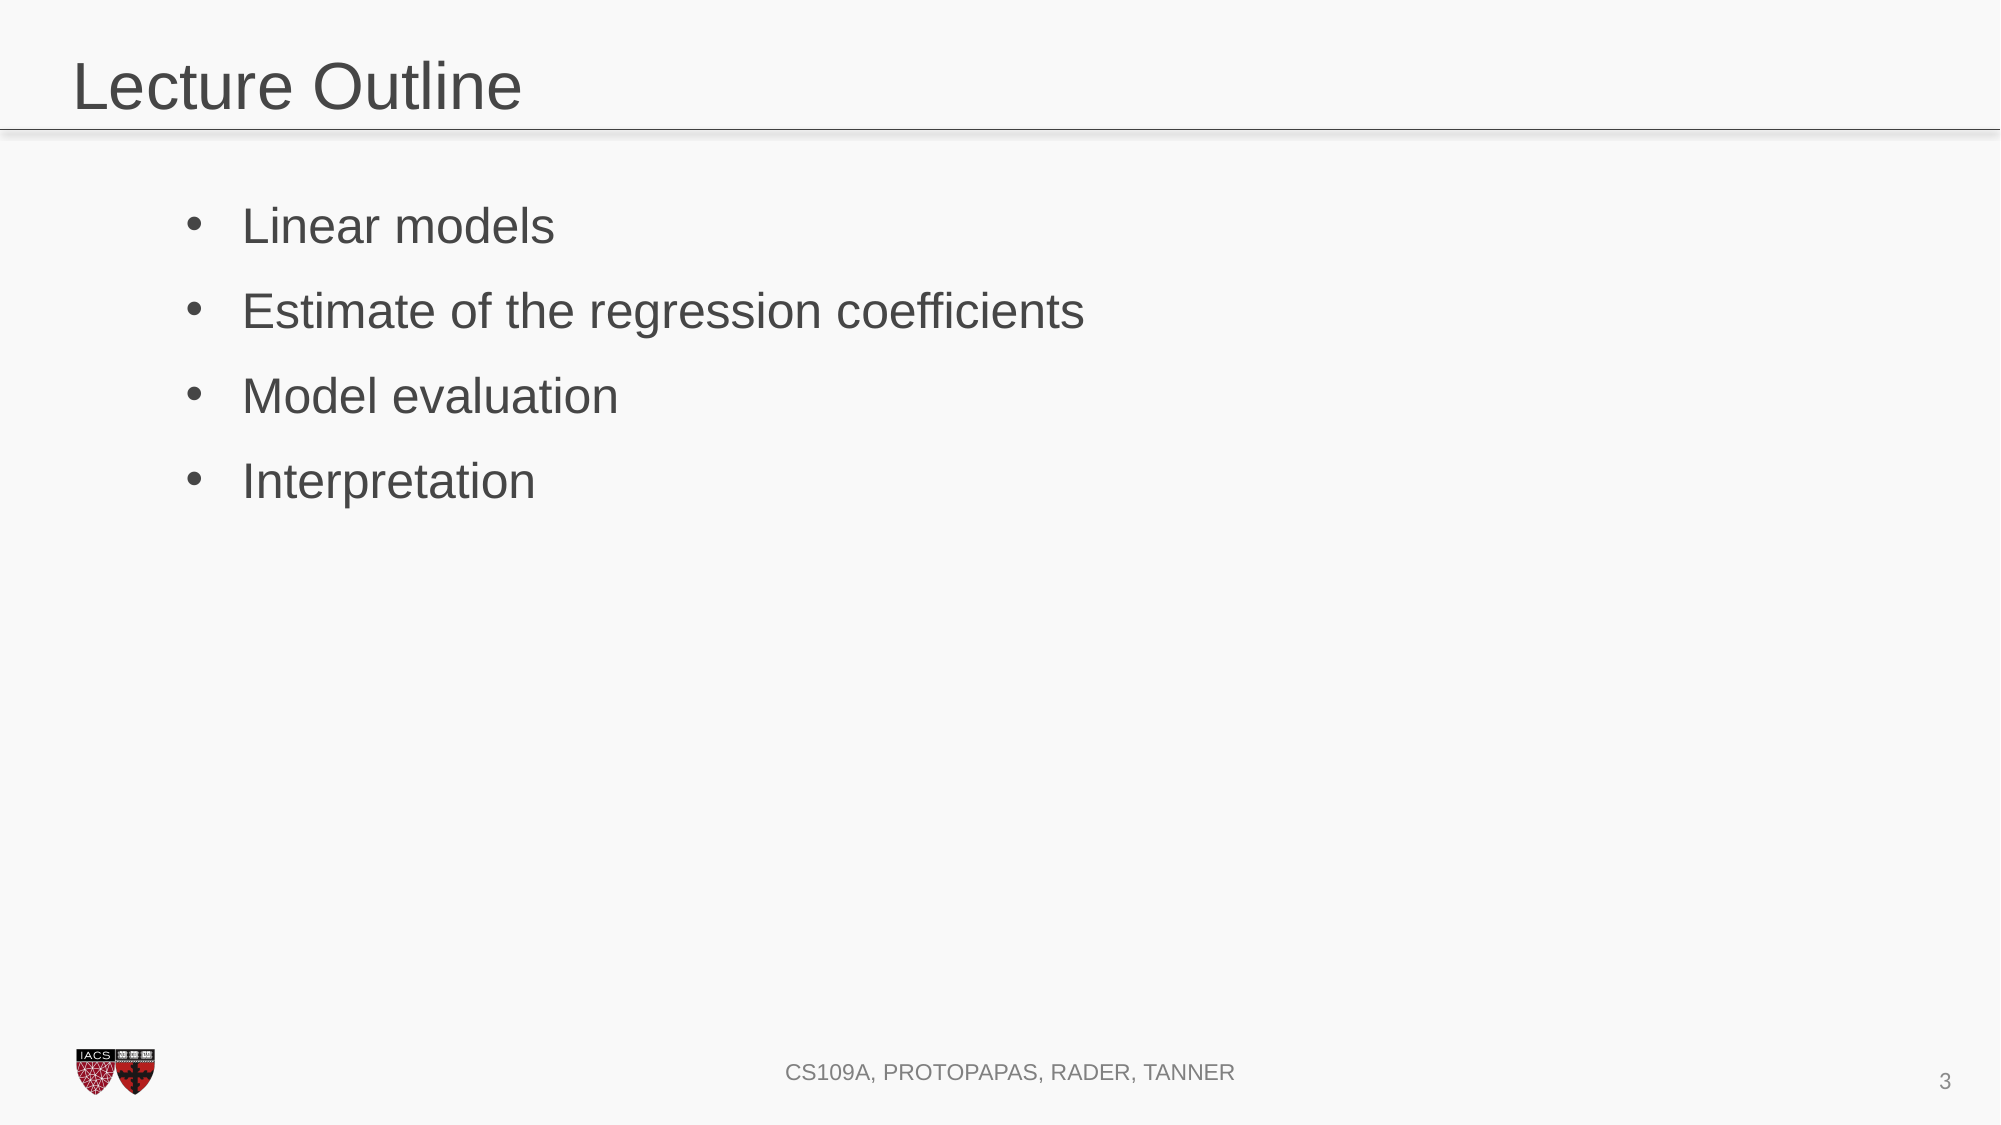

# Lecture Outline
Linear models
Estimate of the regression coefficients
Model evaluation
Interpretation
3